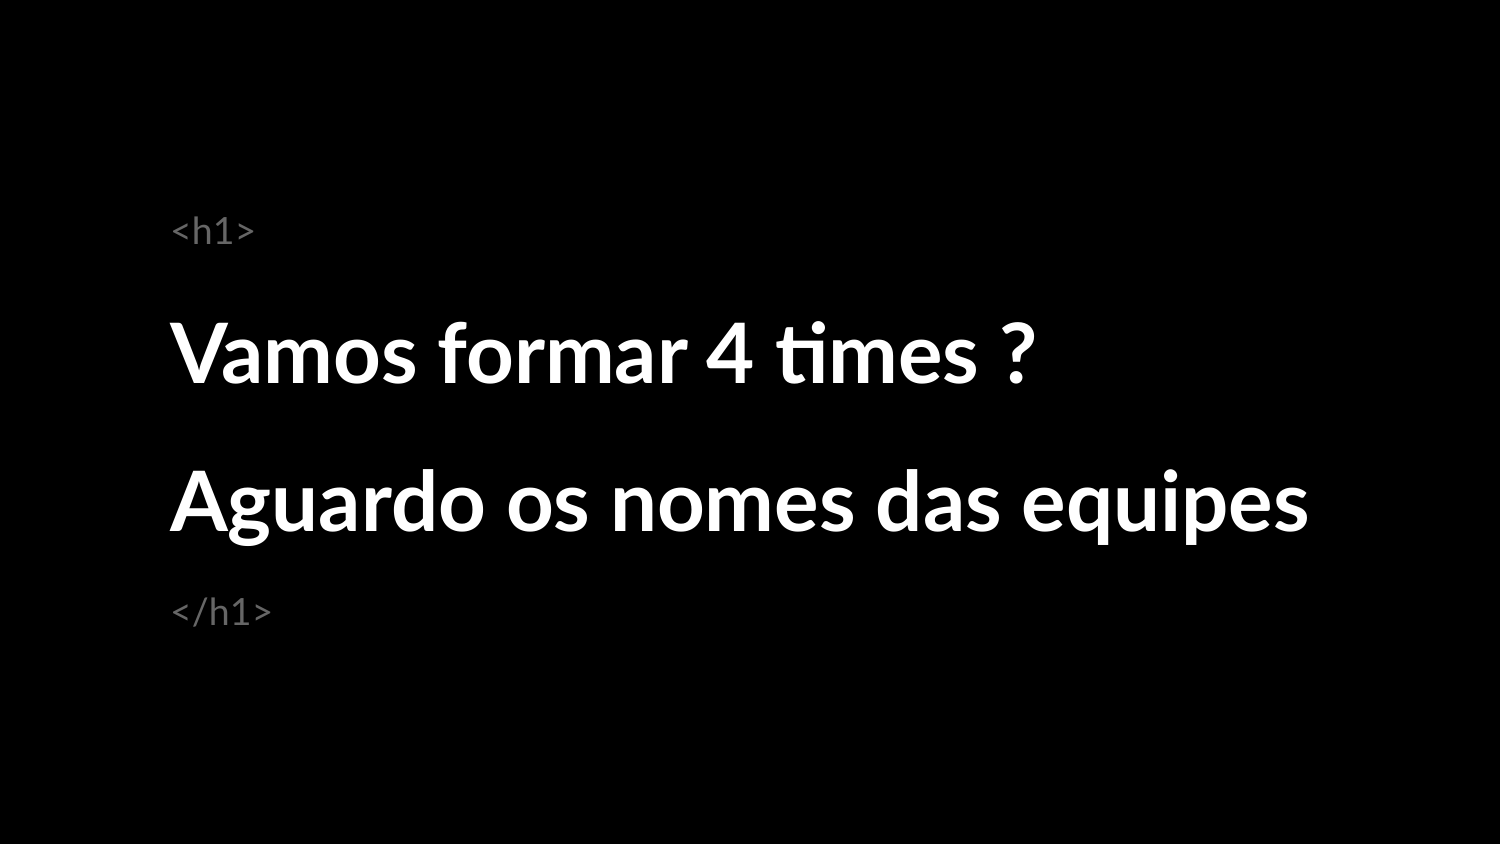

<h1>
Vamos formar 4 times ?
Aguardo os nomes das equipes
</h1>